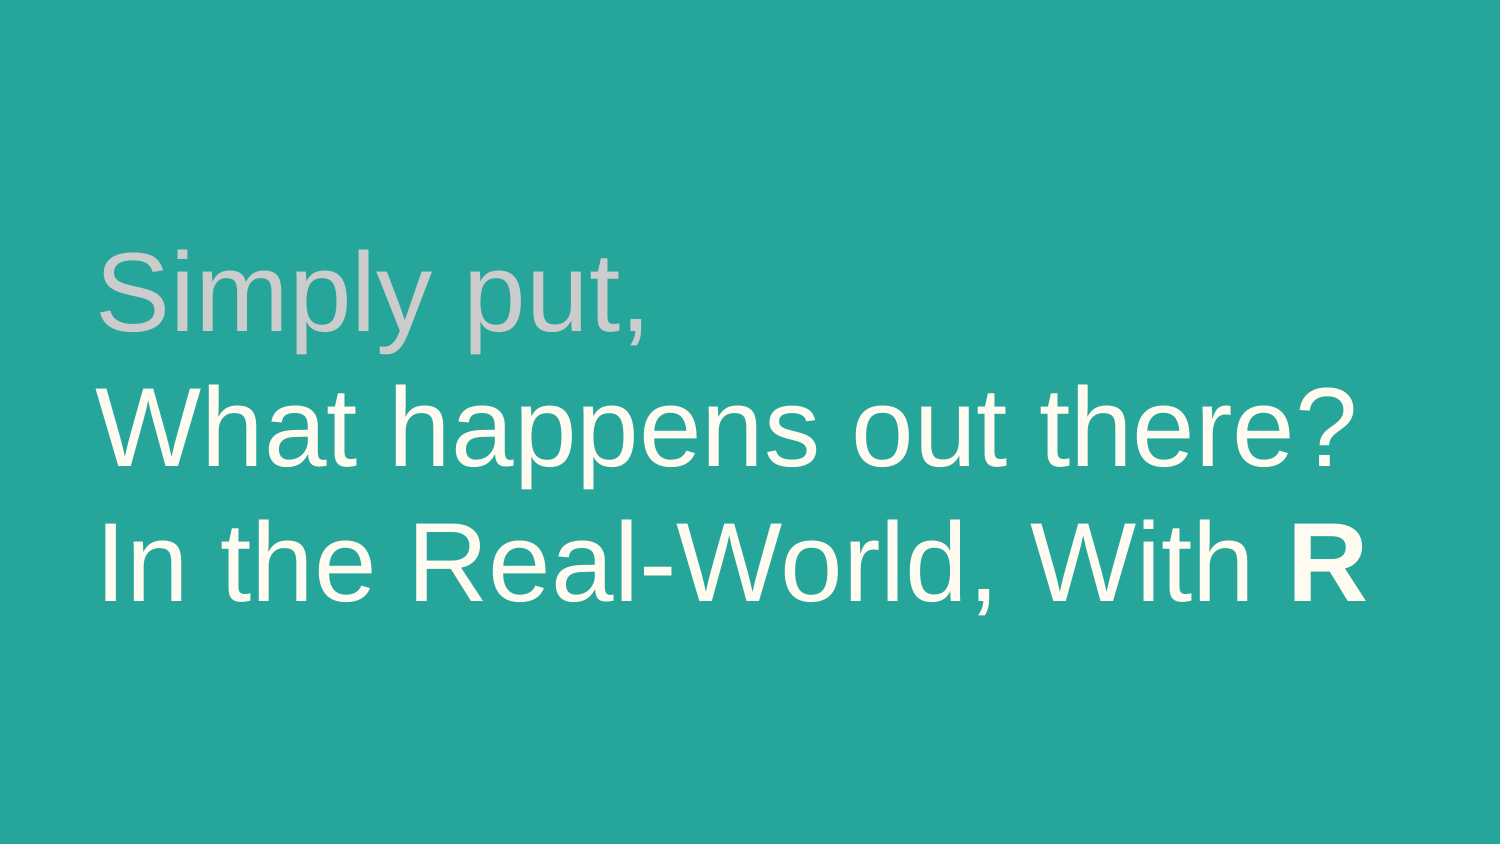

# Simply put,
What happens out there?
In the Real-World, With R